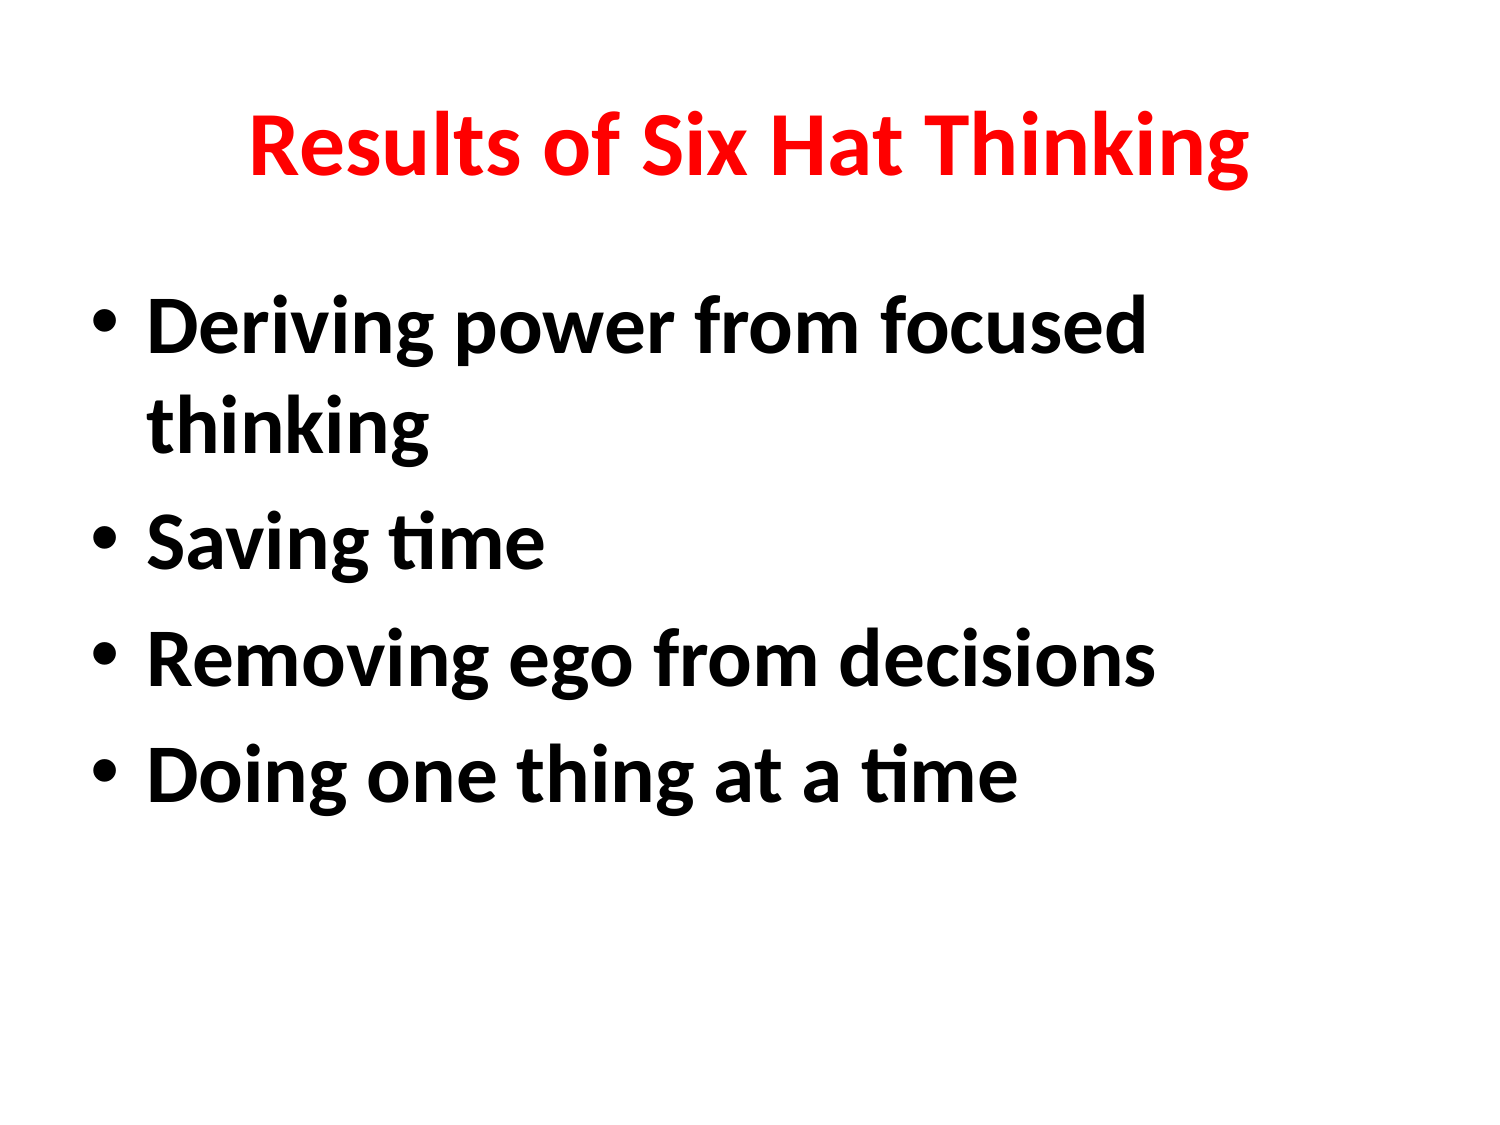

# Results of Six Hat Thinking
Deriving power from focused thinking
Saving time
Removing ego from decisions
Doing one thing at a time